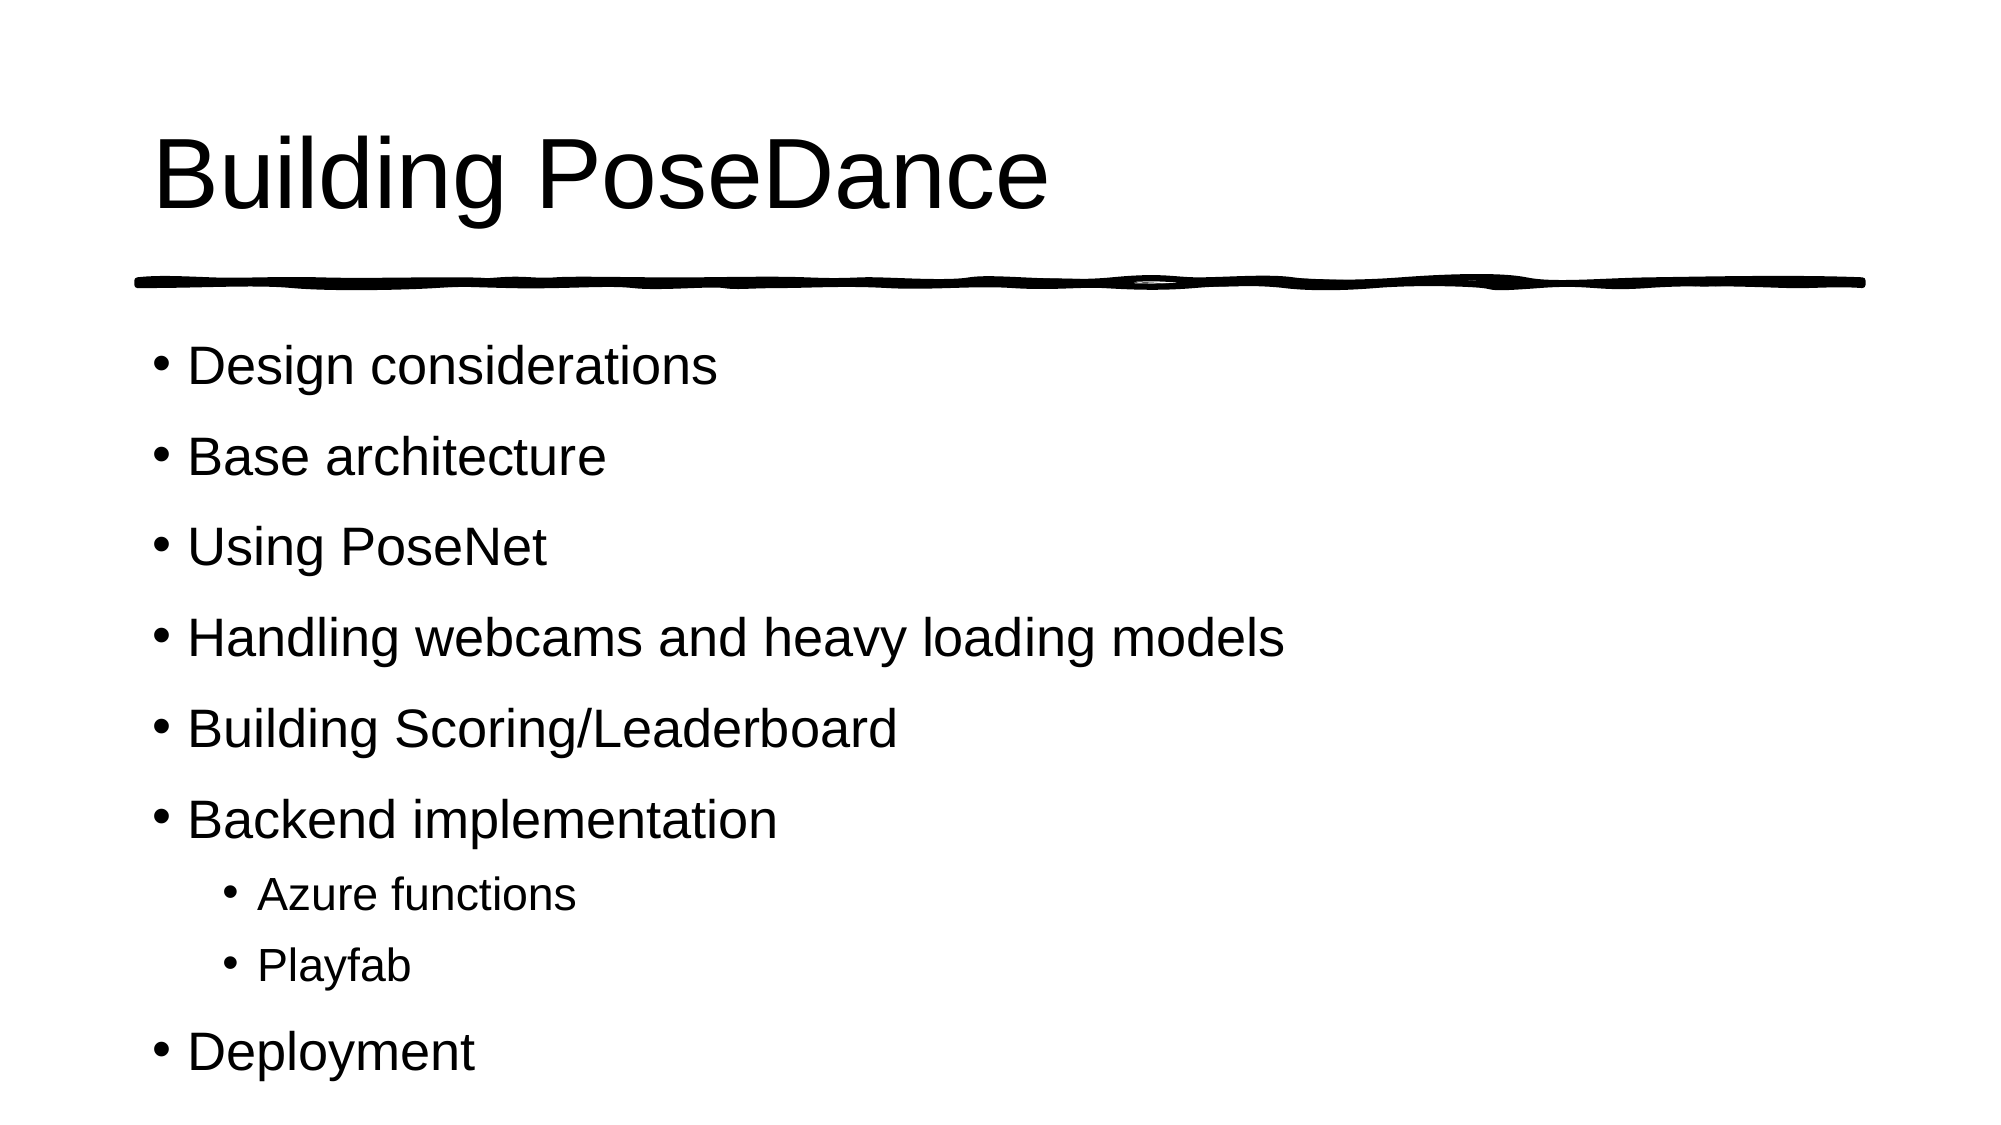

# Building PoseDance
Design considerations
Base architecture
Using PoseNet
Handling webcams and heavy loading models
Building Scoring/Leaderboard
Backend implementation
Azure functions
Playfab
Deployment